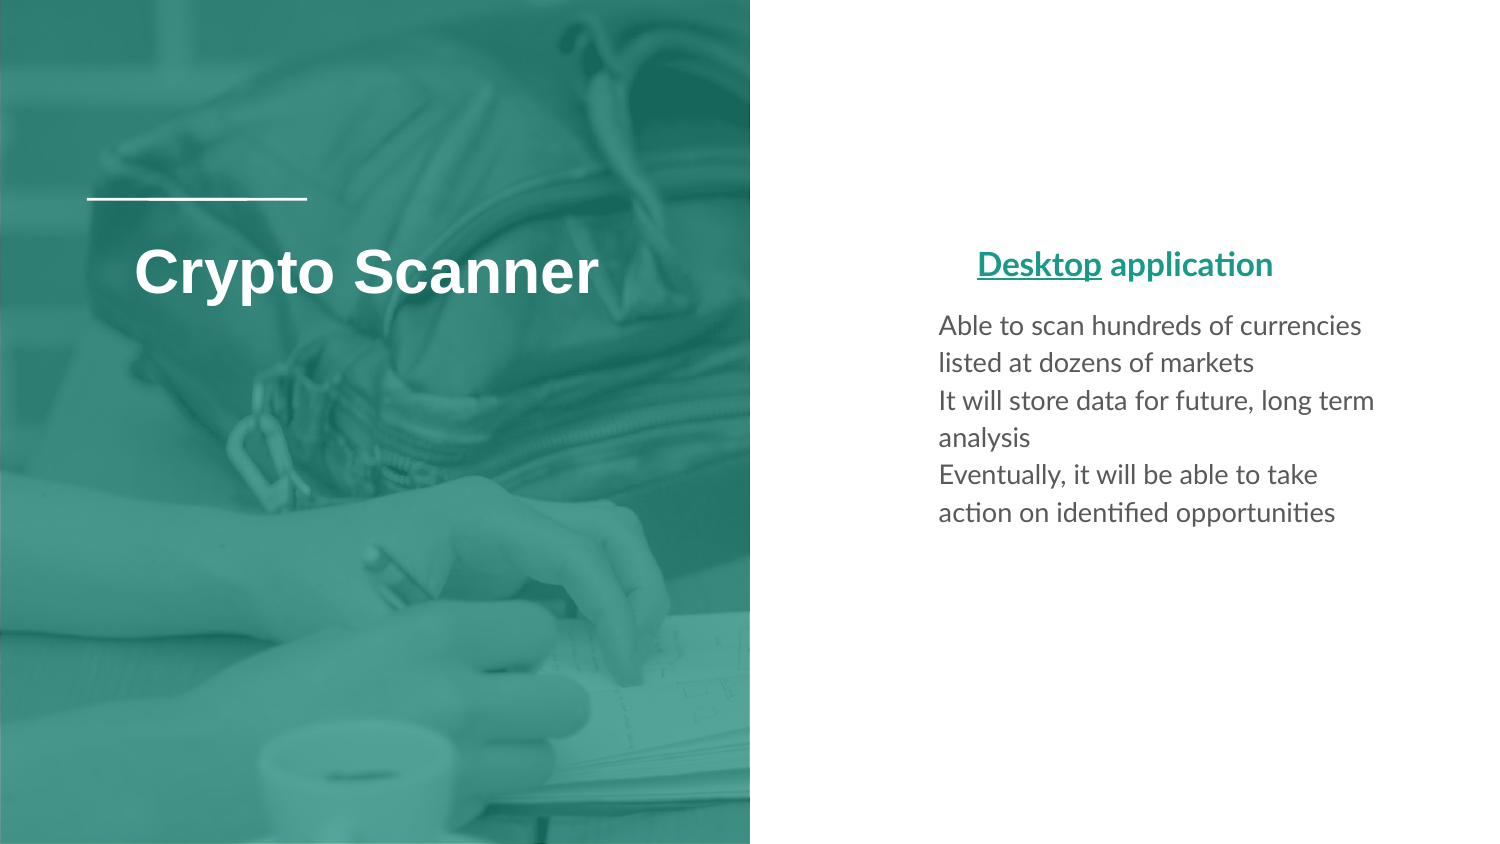

# Crypto Scanner
Desktop application
Able to scan hundreds of currencies listed at dozens of markets
It will store data for future, long term analysis
Eventually, it will be able to take action on identified opportunities